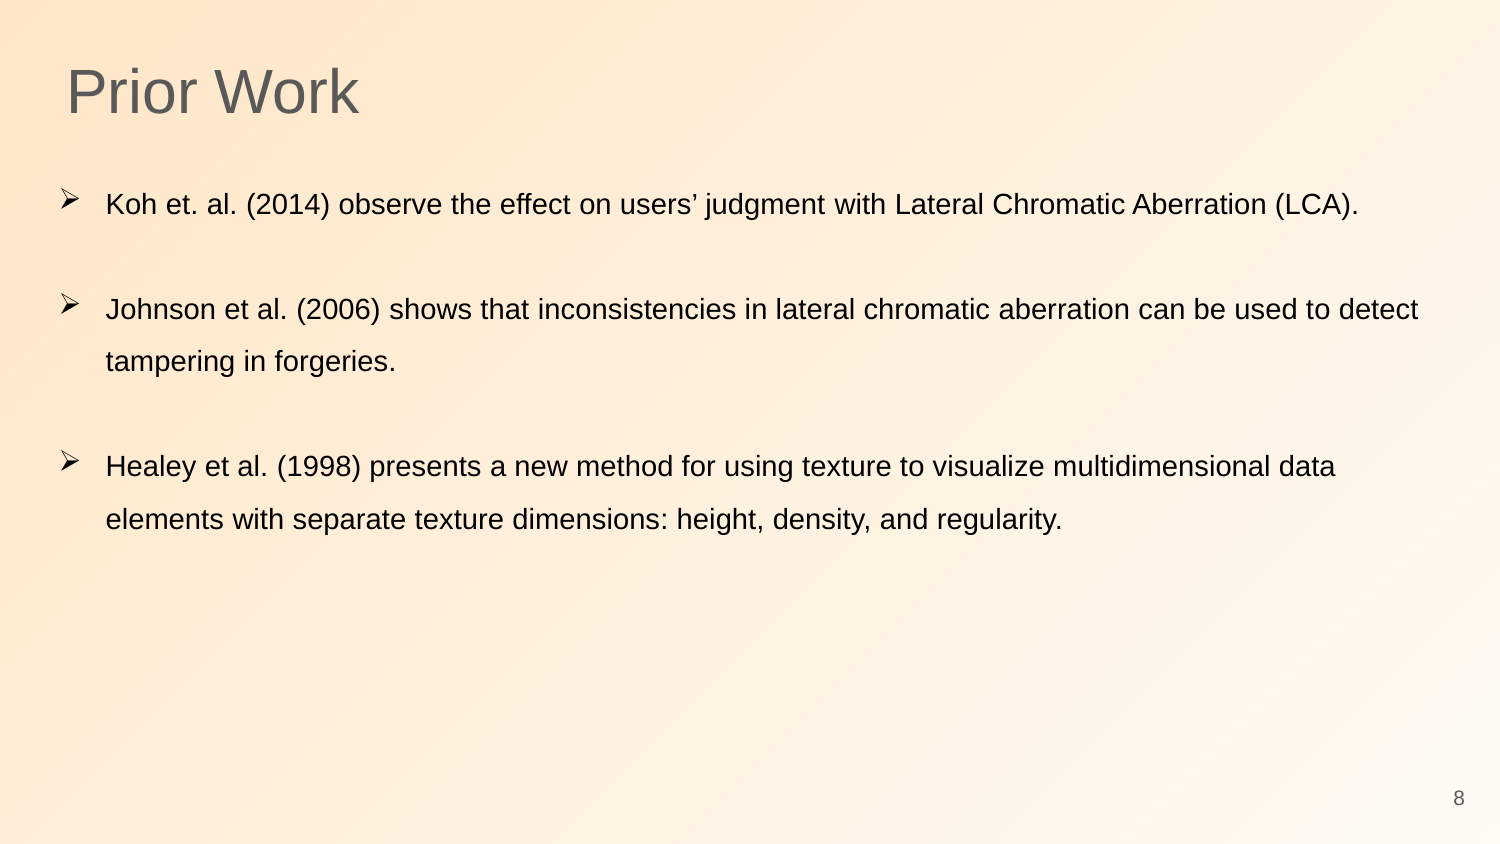

# Prior Work
Koh et. al. (2014) observe the effect on users’ judgment with Lateral Chromatic Aberration (LCA).

Johnson et al. (2006) shows that inconsistencies in lateral chromatic aberration can be used to detect tampering in forgeries.

Healey et al. (1998) presents a new method for using texture to visualize multidimensional data elements with separate texture dimensions: height, density, and regularity.
8